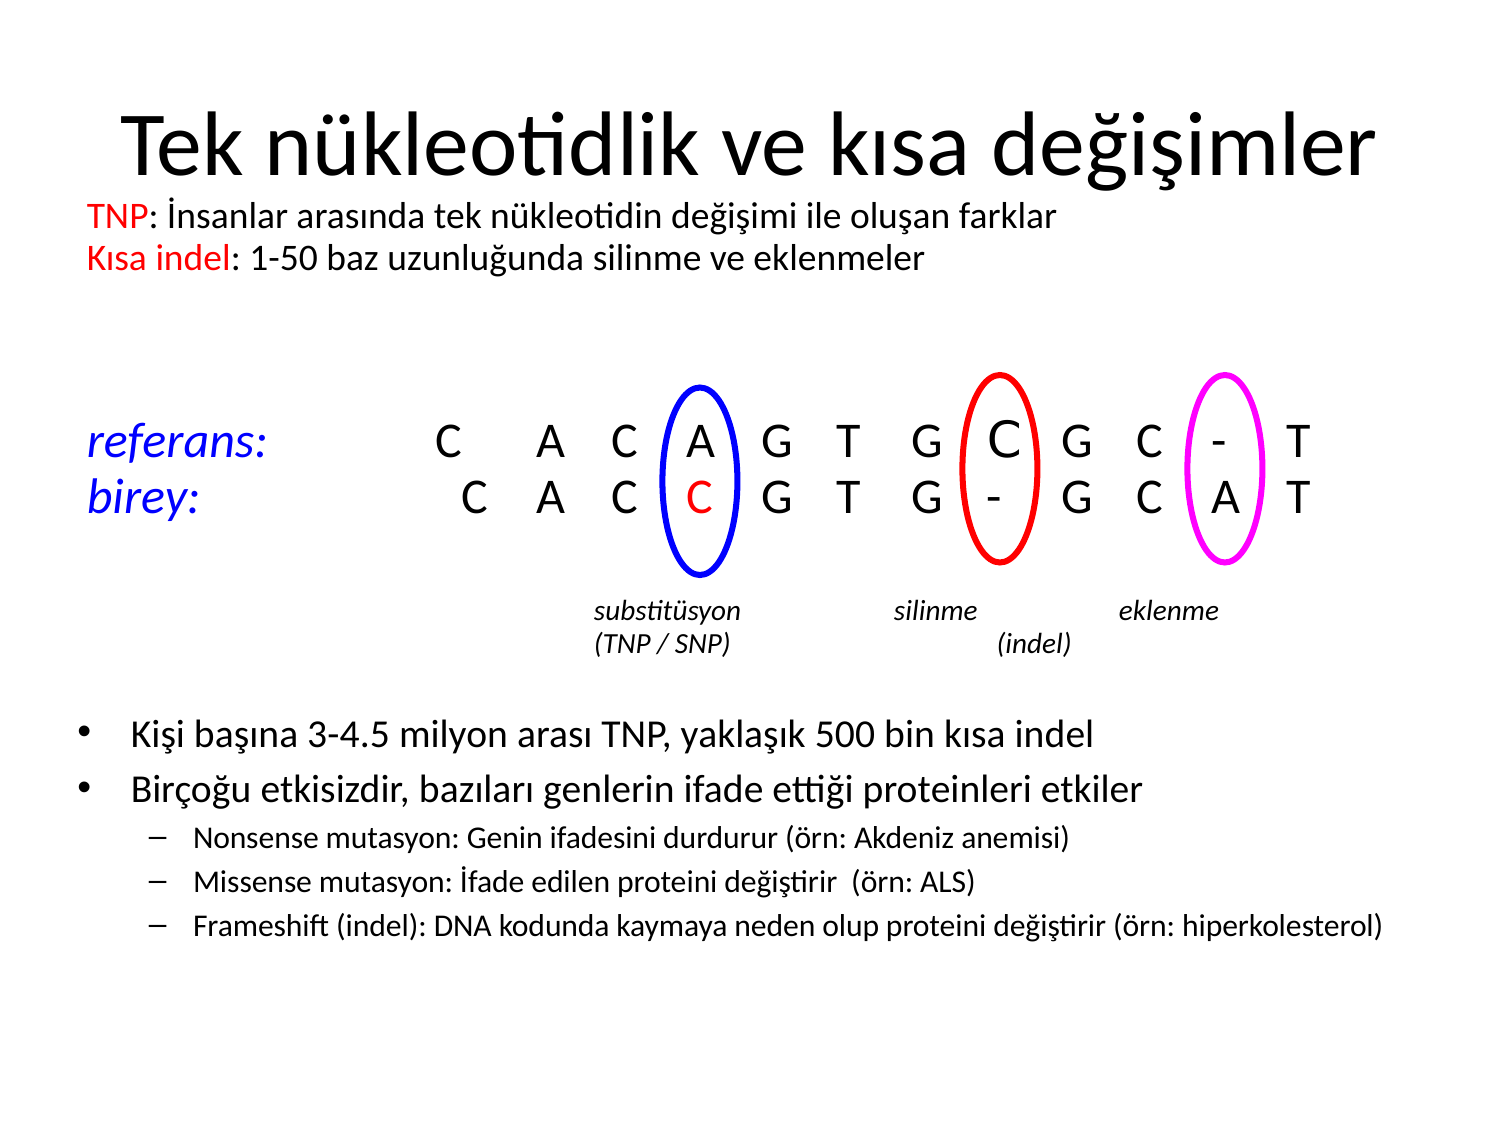

# Tek nükleotidlik ve kısa değişimler
TNP: İnsanlar arasında tek nükleotidin değişimi ile oluşan farklar
Kısa indel: 1-50 baz uzunluğunda silinme ve eklenmeler

referans:	           C	A	C	A	G	T	G	C	G	C	-	T
birey:				C	A	C	C	G	T	G	-	G	C	A	T

substitüsyon        		silinme		eklenme
(TNP / SNP)                                         (indel)
Kişi başına 3-4.5 milyon arası TNP, yaklaşık 500 bin kısa indel
Birçoğu etkisizdir, bazıları genlerin ifade ettiği proteinleri etkiler
Nonsense mutasyon: Genin ifadesini durdurur (örn: Akdeniz anemisi)
Missense mutasyon: İfade edilen proteini değiştirir  (örn: ALS)
Frameshift (indel): DNA kodunda kaymaya neden olup proteini değiştirir (örn: hiperkolesterol)